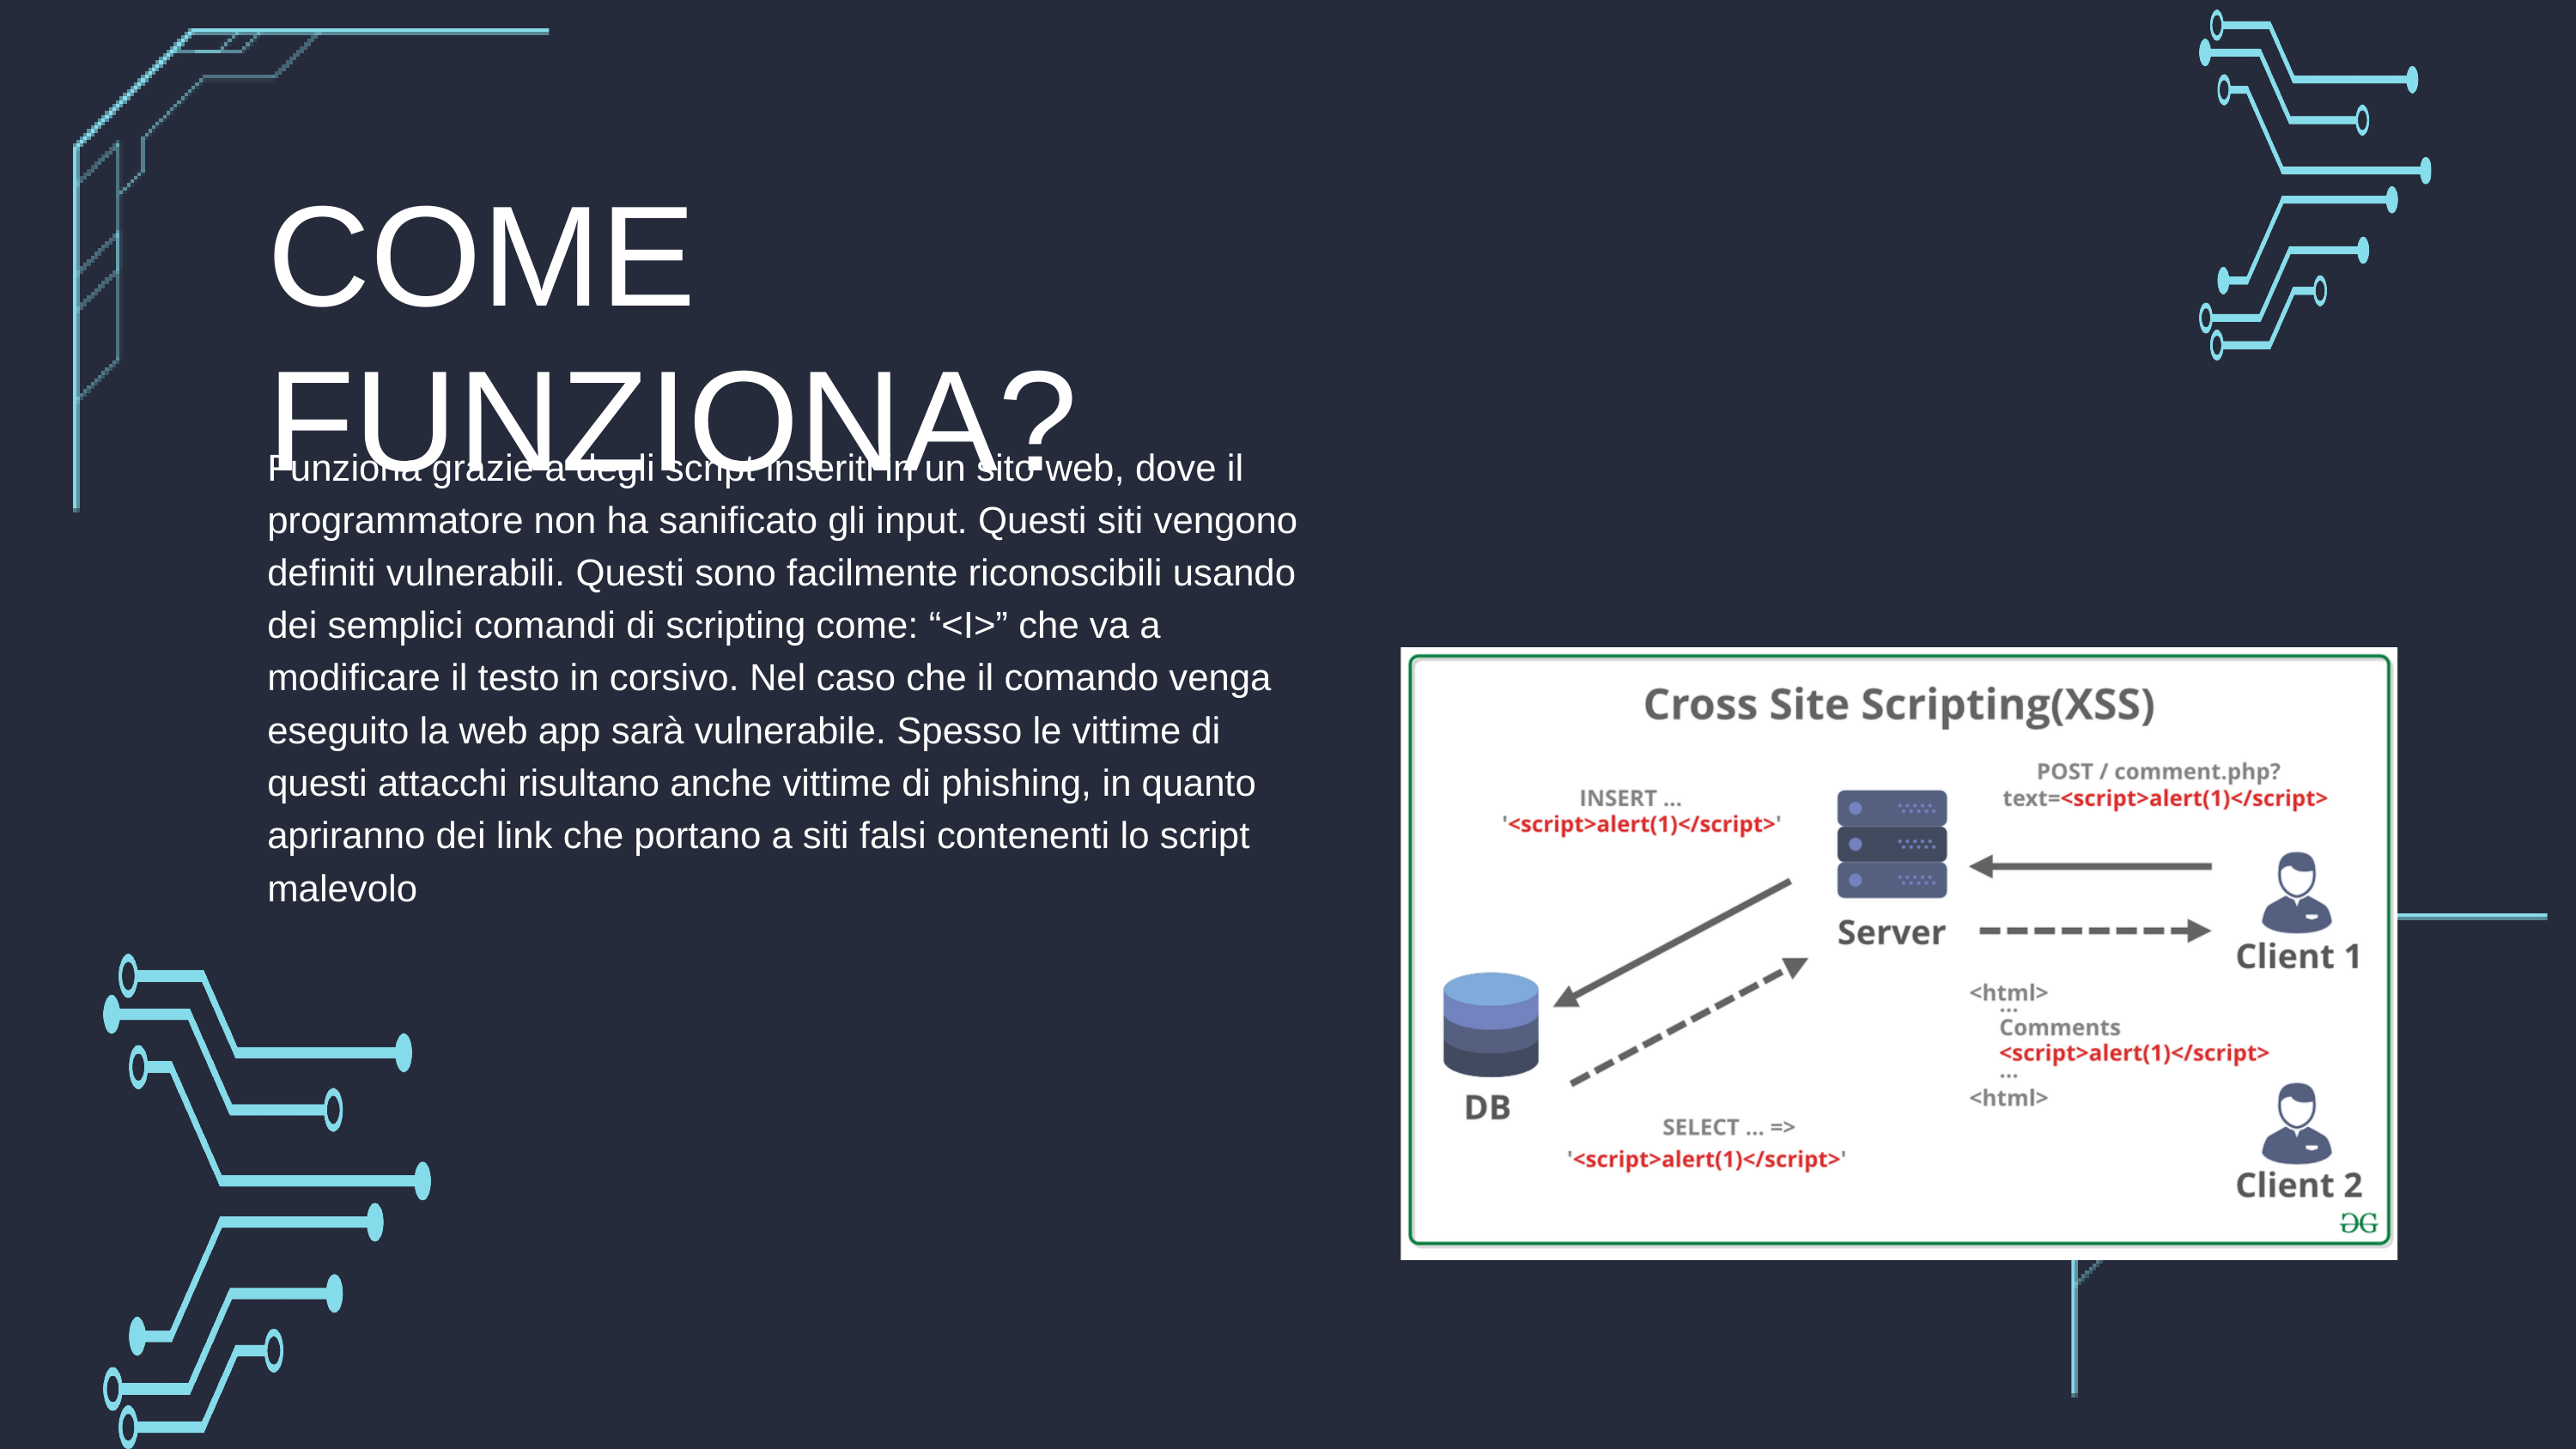

COME FUNZIONA?
Funziona grazie a degli script inseriti in un sito web, dove il programmatore non ha sanificato gli input. Questi siti vengono definiti vulnerabili. Questi sono facilmente riconoscibili usando dei semplici comandi di scripting come: “<I>” che va a modificare il testo in corsivo. Nel caso che il comando venga eseguito la web app sarà vulnerabile. Spesso le vittime di questi attacchi risultano anche vittime di phishing, in quanto apriranno dei link che portano a siti falsi contenenti lo script malevolo